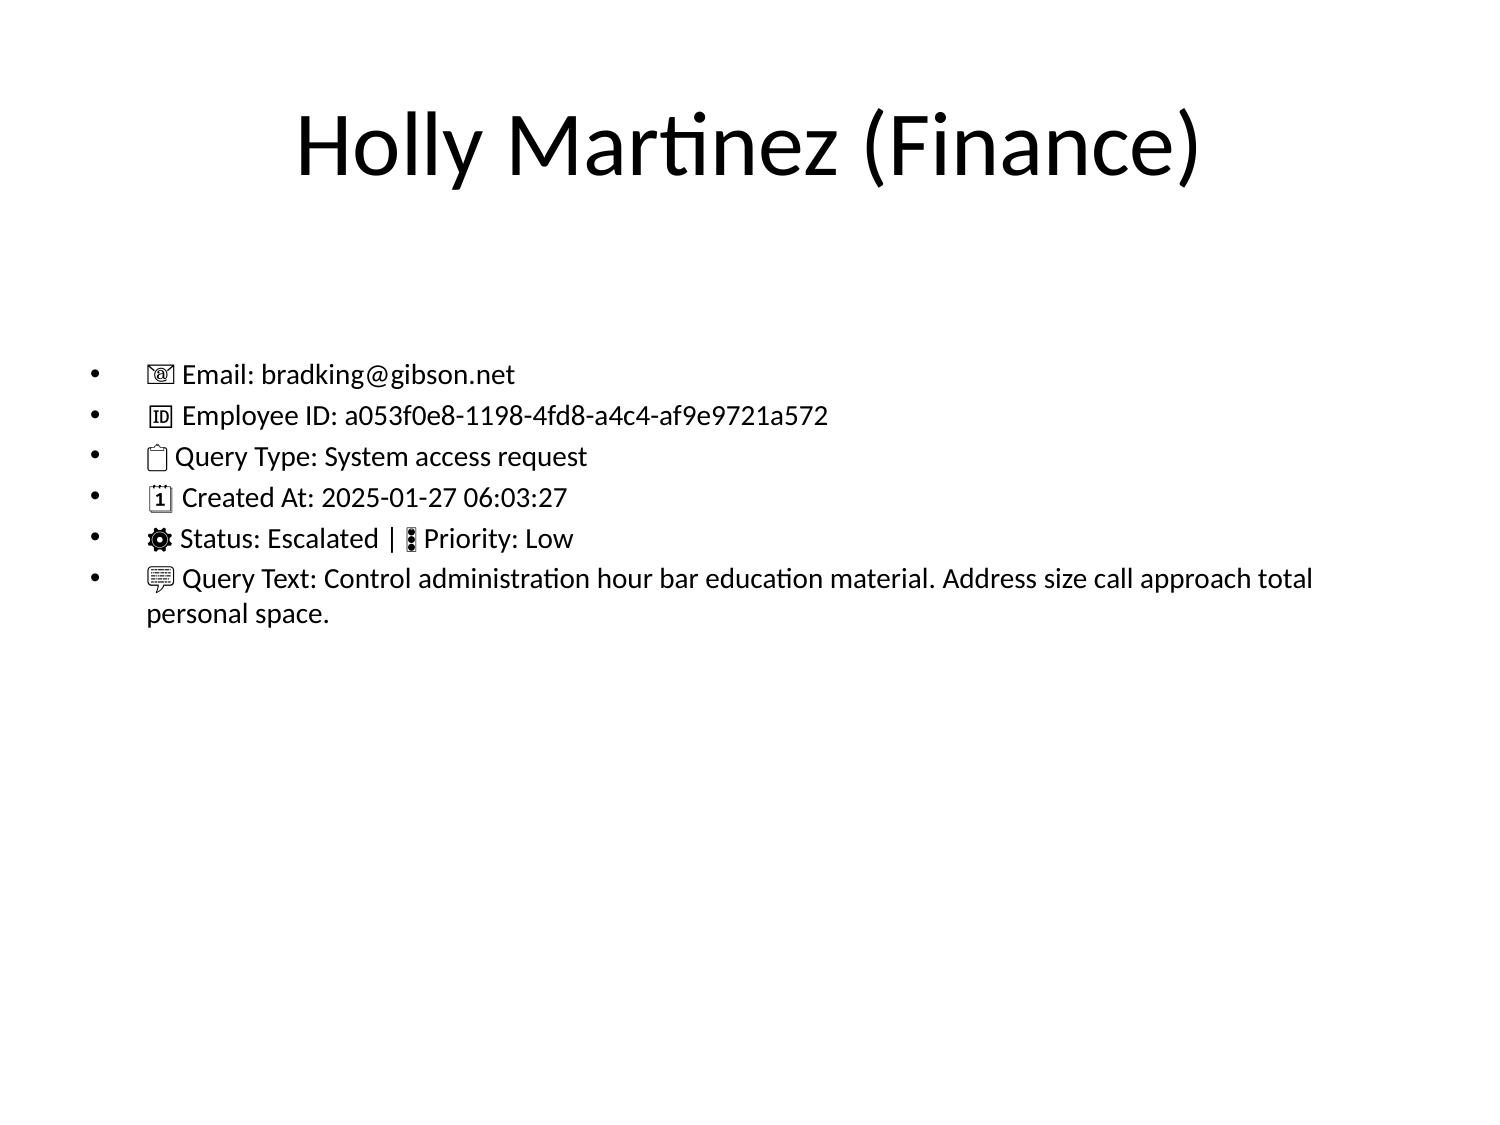

# Holly Martinez (Finance)

📧 Email: bradking@gibson.net
🆔 Employee ID: a053f0e8-1198-4fd8-a4c4-af9e9721a572
📋 Query Type: System access request
🗓 Created At: 2025-01-27 06:03:27
⚙ Status: Escalated | 🚦 Priority: Low
💬 Query Text: Control administration hour bar education material. Address size call approach total personal space.